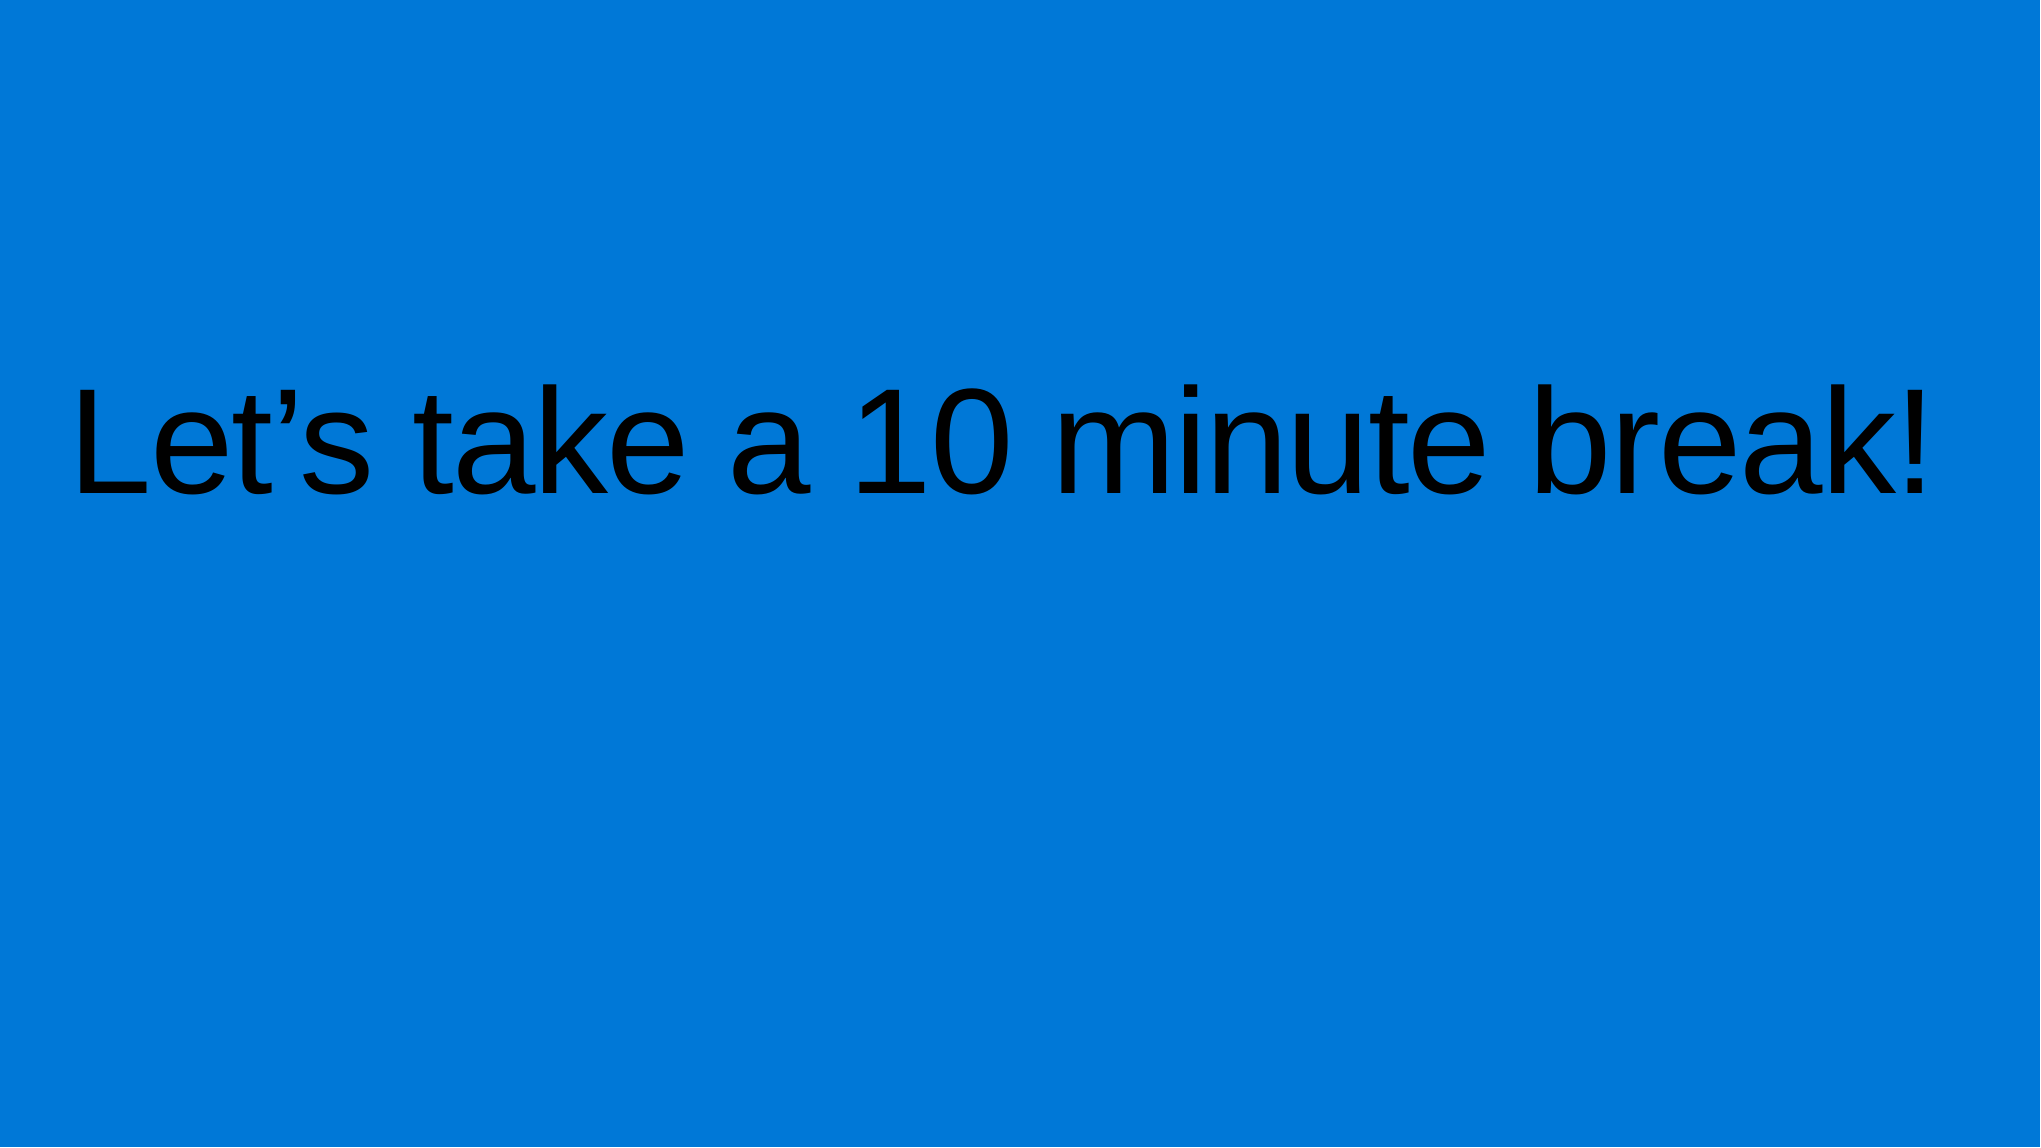

# Let’s take a 10 minute break!